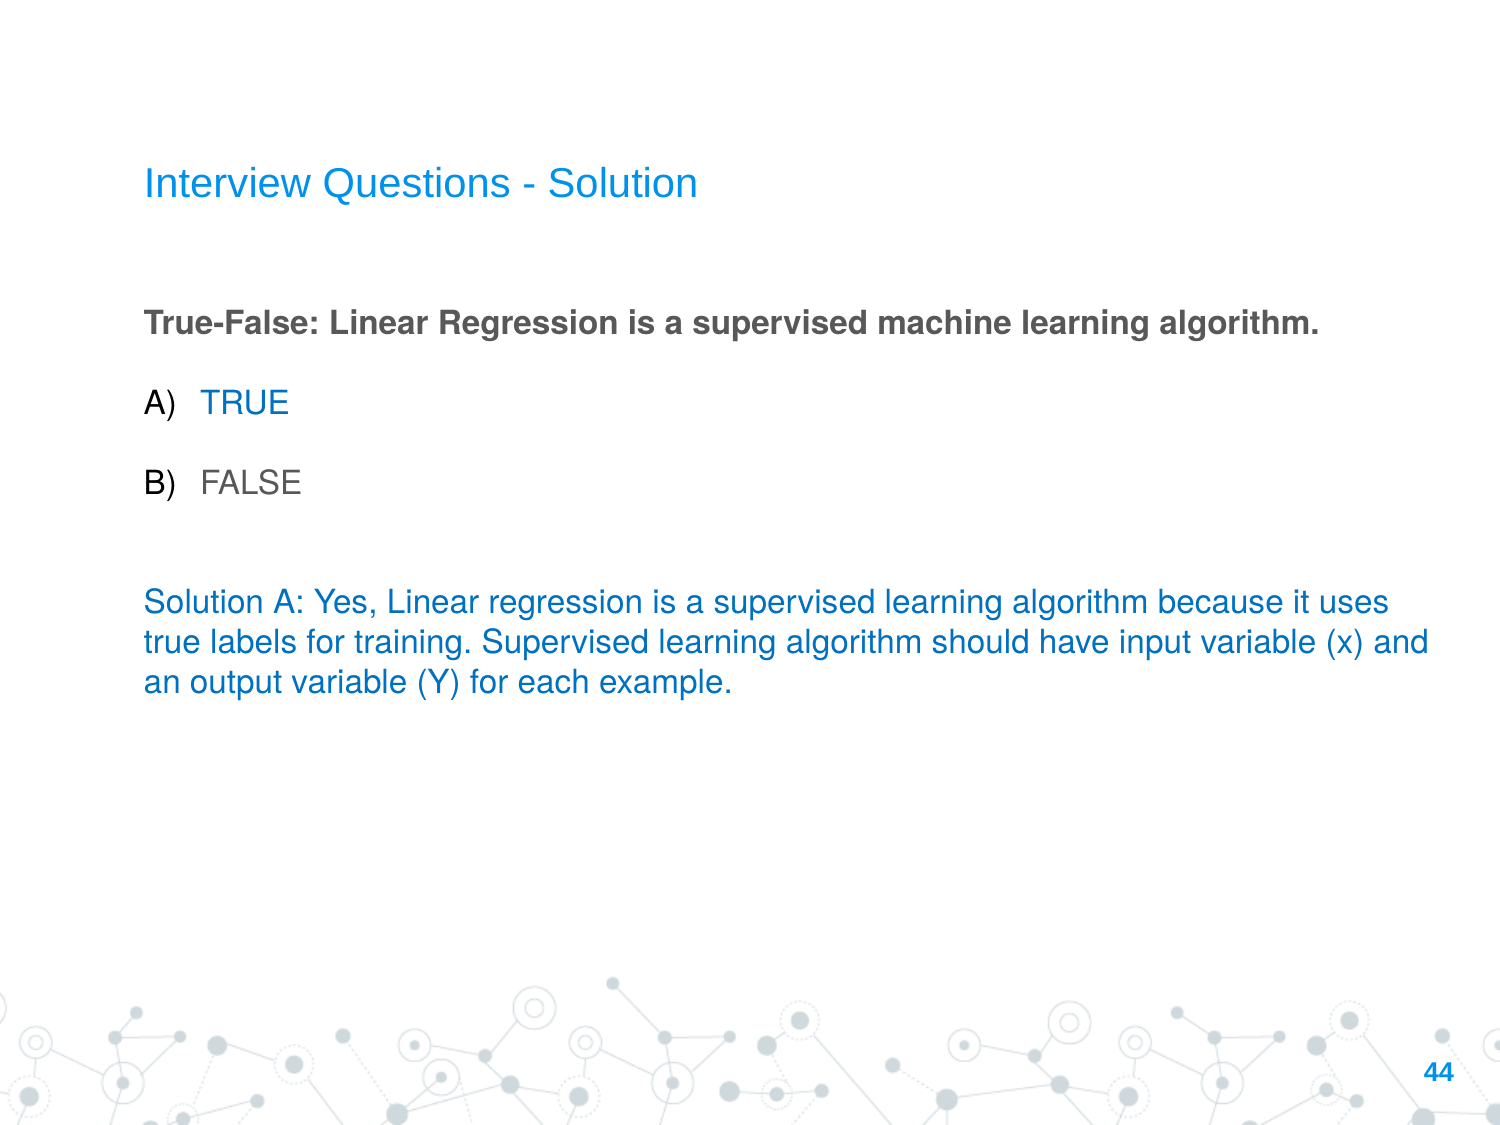

# Interview Questions - Solution
True-False: Linear Regression is a supervised machine learning algorithm.

TRUE

FALSE

Solution A: Yes, Linear regression is a supervised learning algorithm because it uses true labels for training. Supervised learning algorithm should have input variable (x) and an output variable (Y) for each example.
44